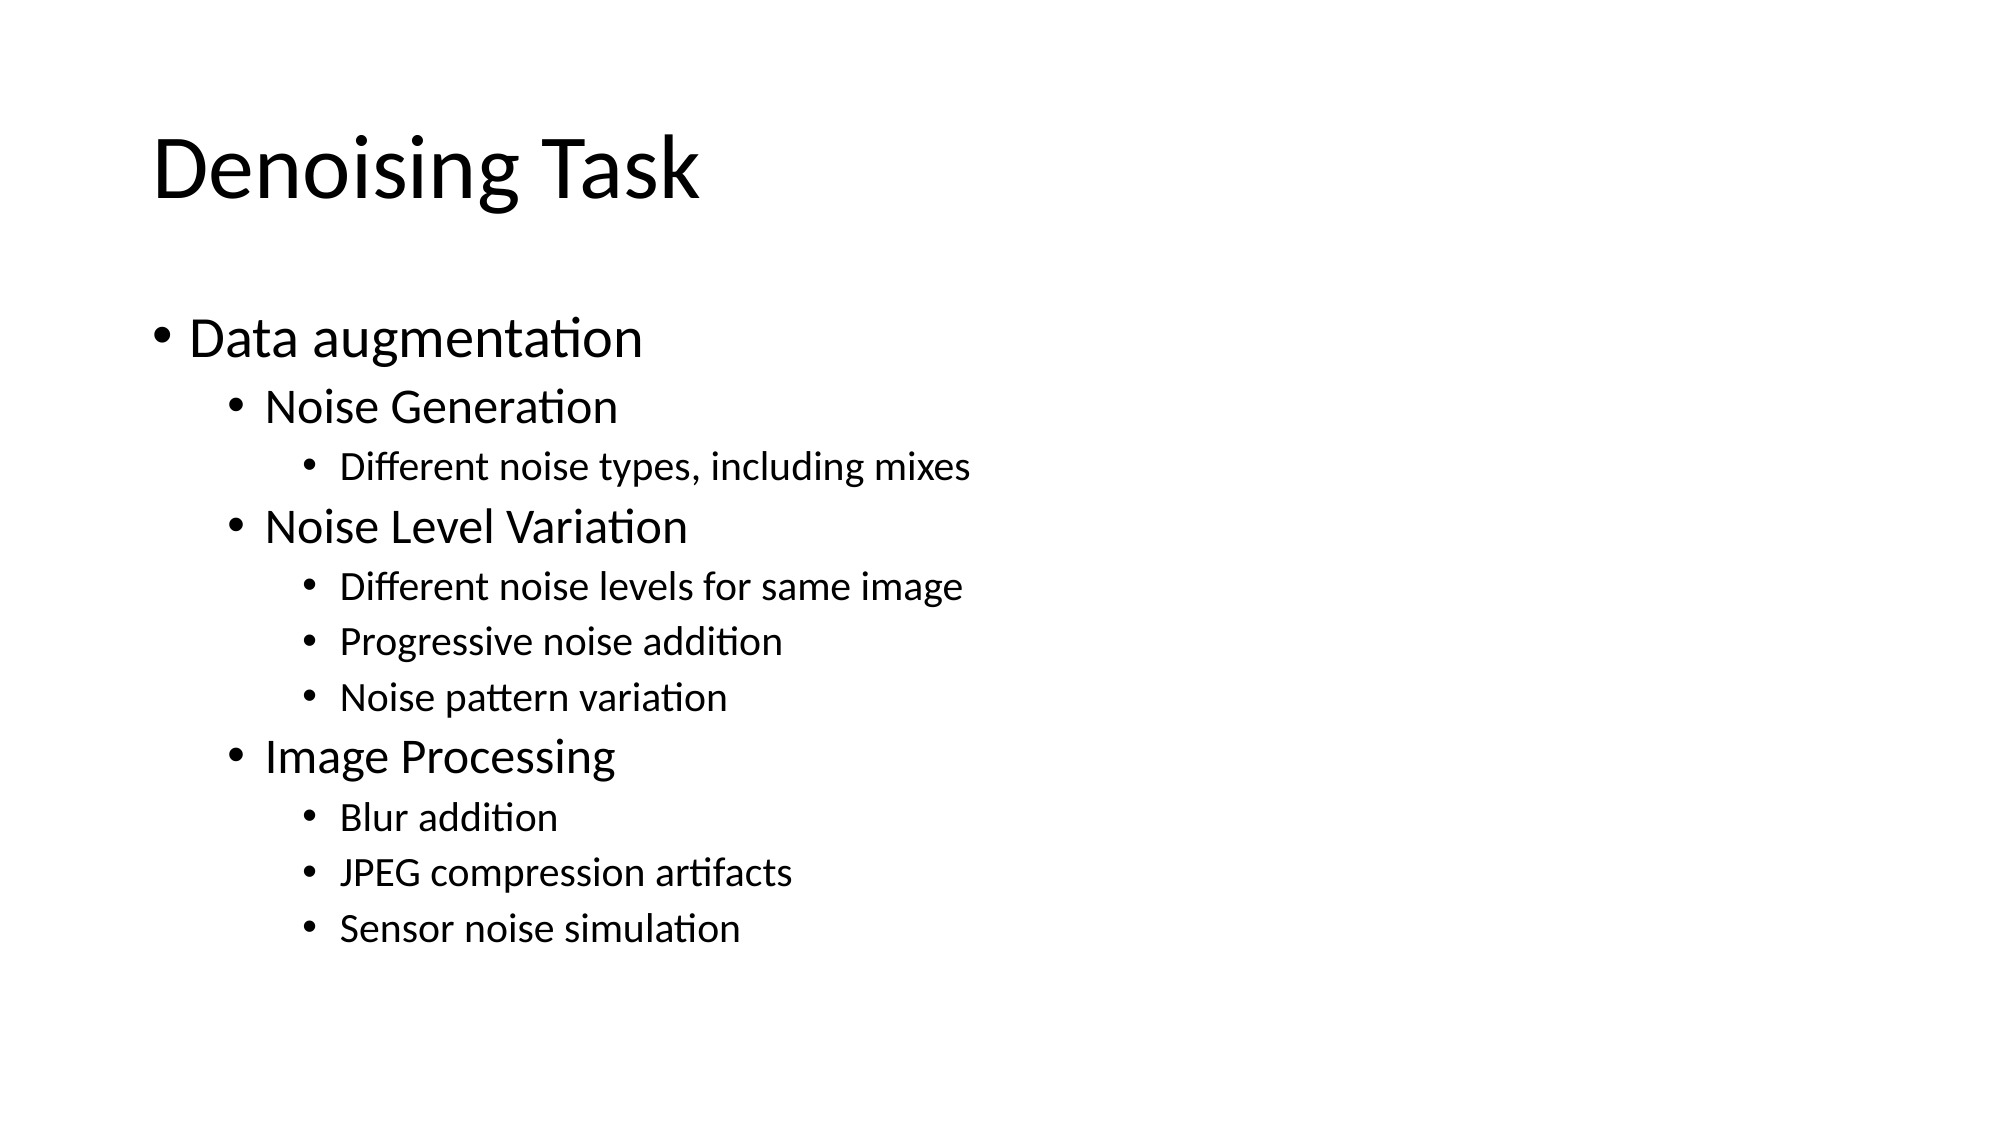

# Denoising Task
Data augmentation
Noise Generation
Different noise types, including mixes
Noise Level Variation
Different noise levels for same image
Progressive noise addition
Noise pattern variation
Image Processing
Blur addition
JPEG compression artifacts
Sensor noise simulation